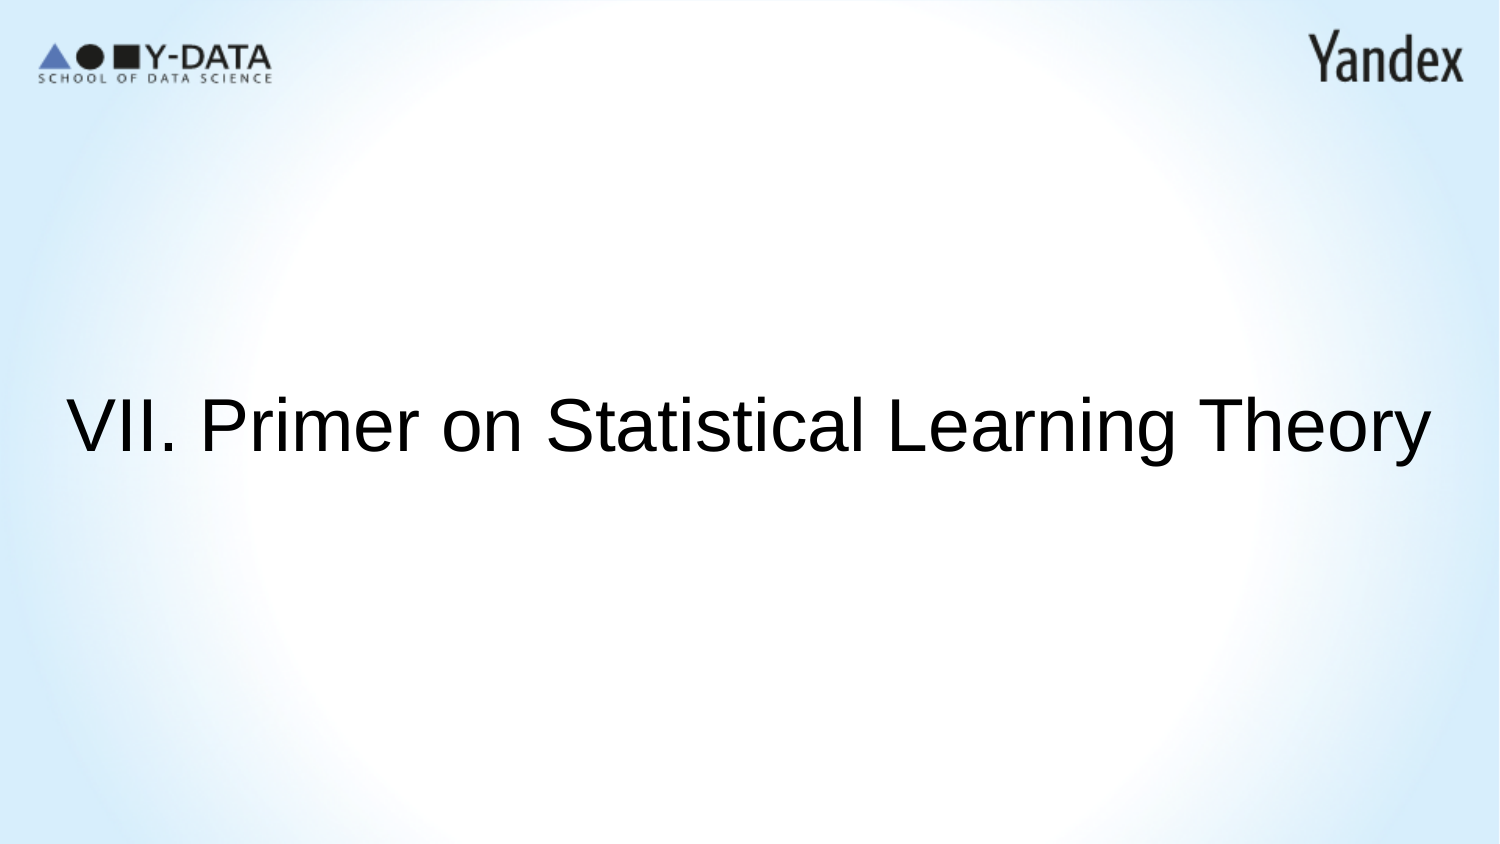

# VII. Primer on Statistical Learning Theory